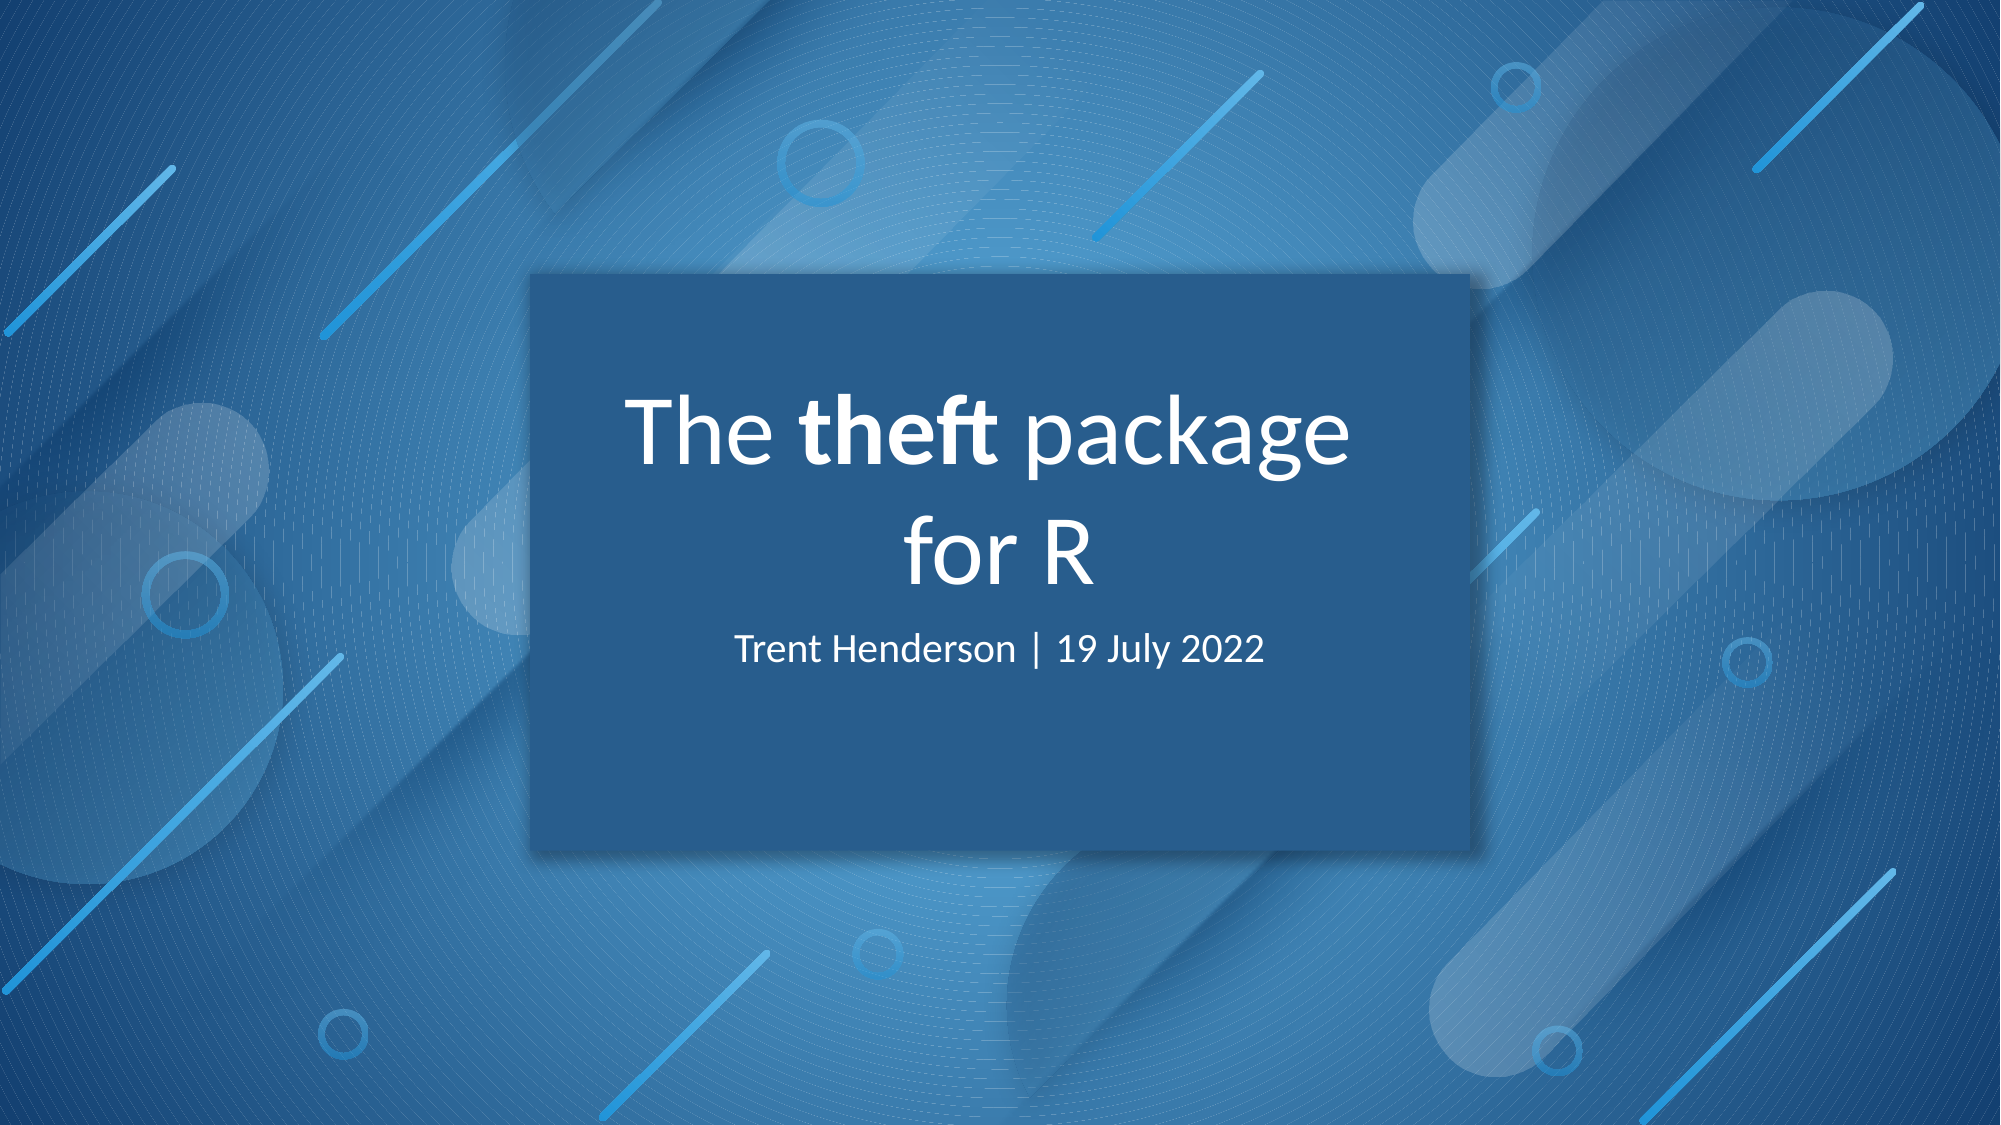

The theft package
for R
Trent Henderson | 19 July 2022